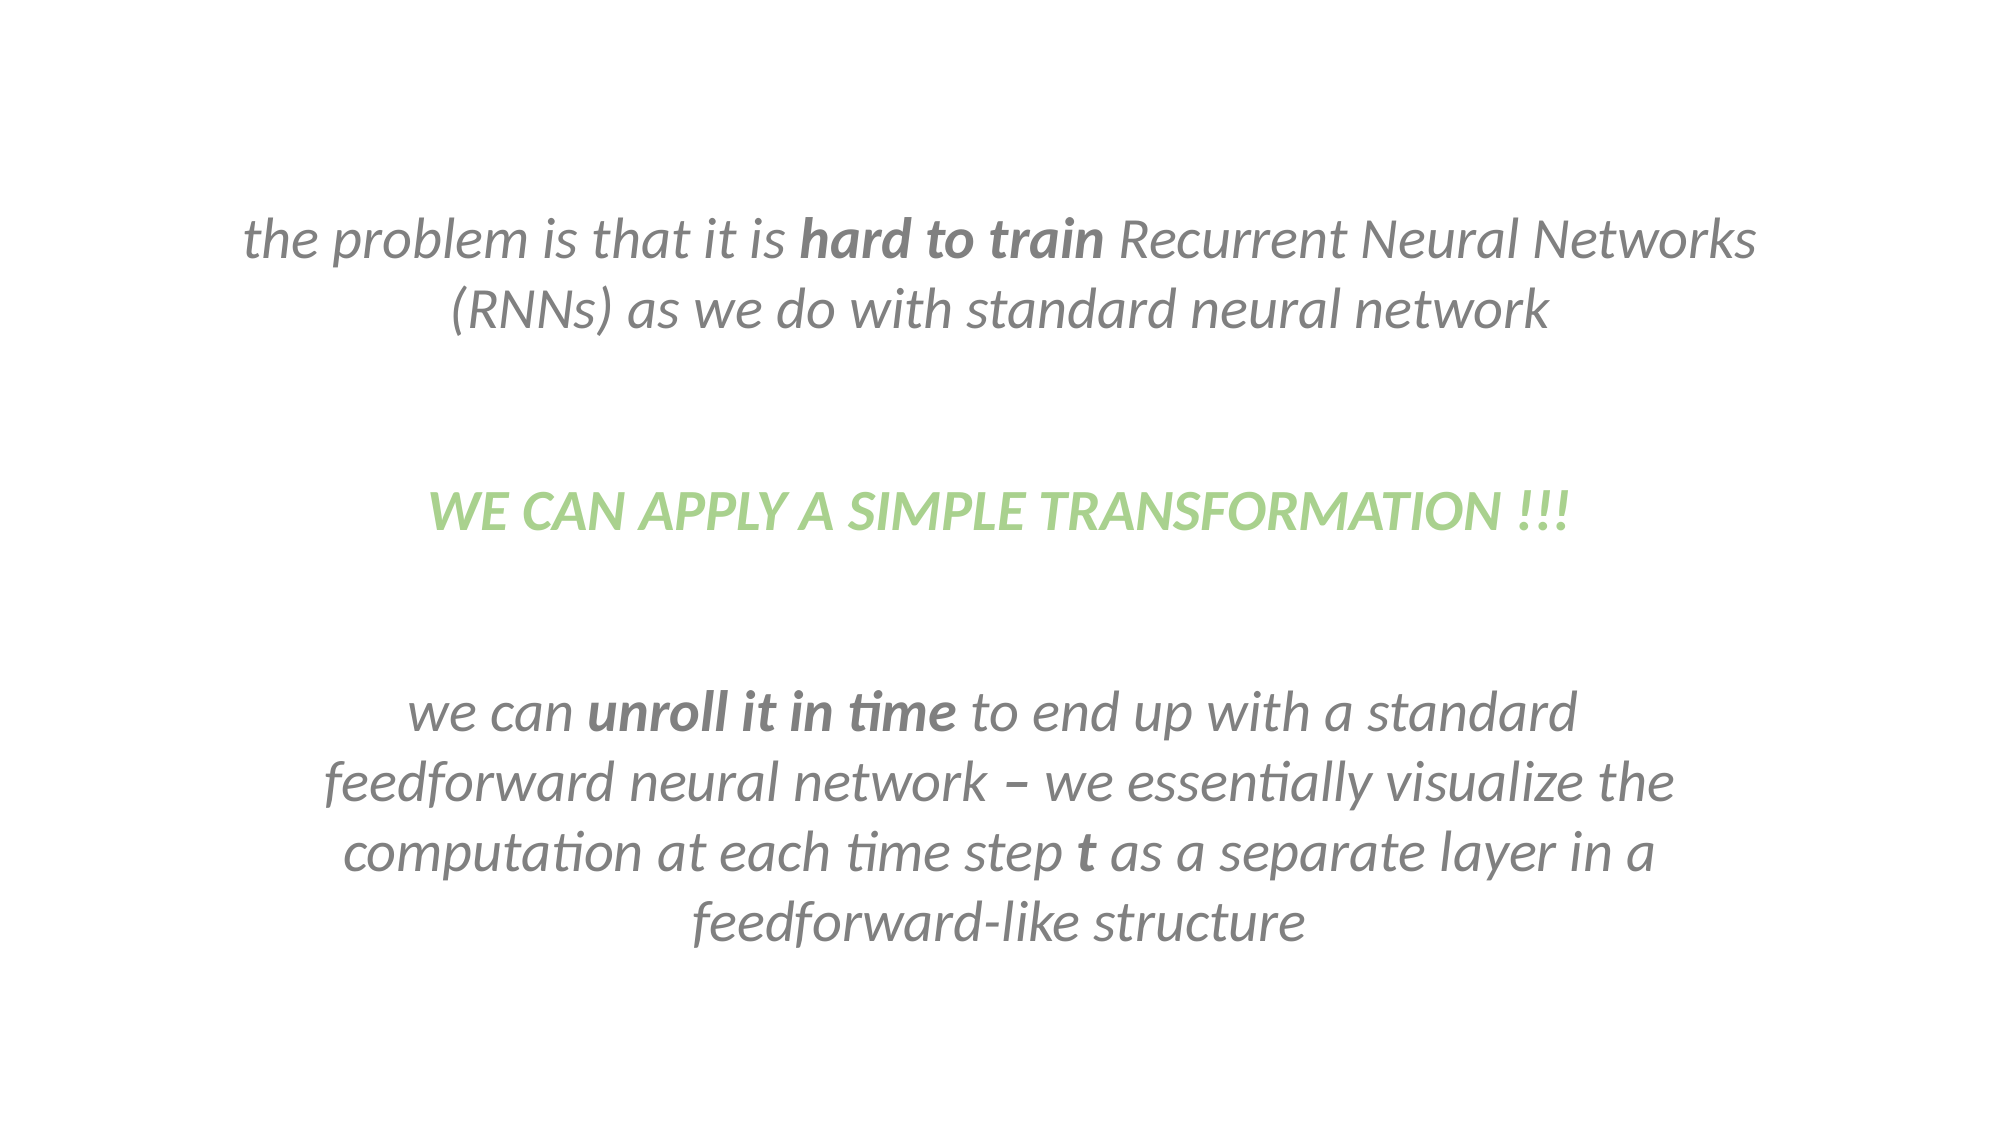

the problem is that it is hard to train Recurrent Neural Networks (RNNs) as we do with standard neural network
WE CAN APPLY A SIMPLE TRANSFORMATION !!!
we can unroll it in time to end up with a standard
feedforward neural network – we essentially visualize the computation at each time step t as a separate layer in a feedforward-like structure